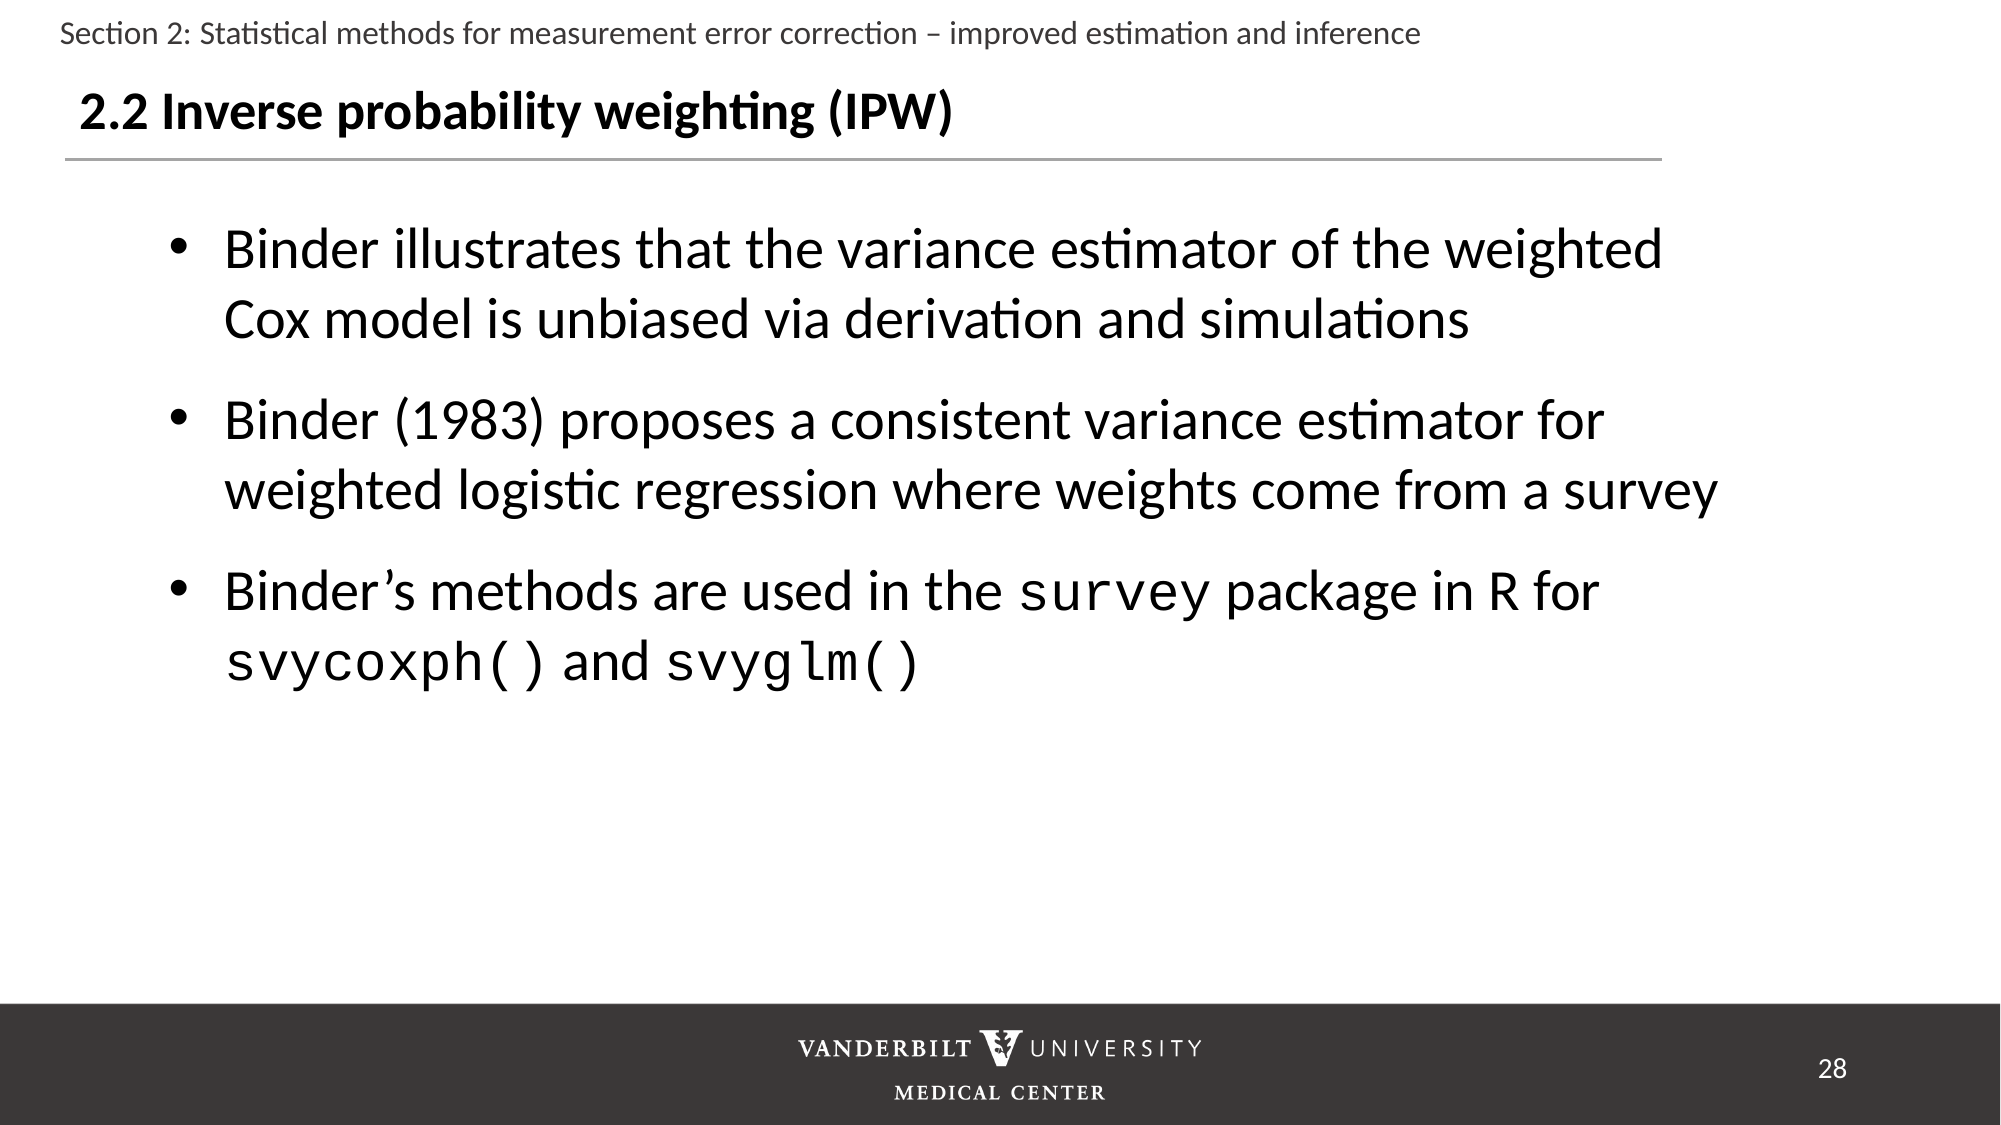

Section 2: Statistical methods for measurement error correction – improved estimation and inference
2.2 Inverse probability weighting (IPW)
Binder illustrates that the variance estimator of the weighted Cox model is unbiased via derivation and simulations
Binder (1983) proposes a consistent variance estimator for weighted logistic regression where weights come from a survey
Binder’s methods are used in the survey package in R for svycoxph() and svyglm()

28